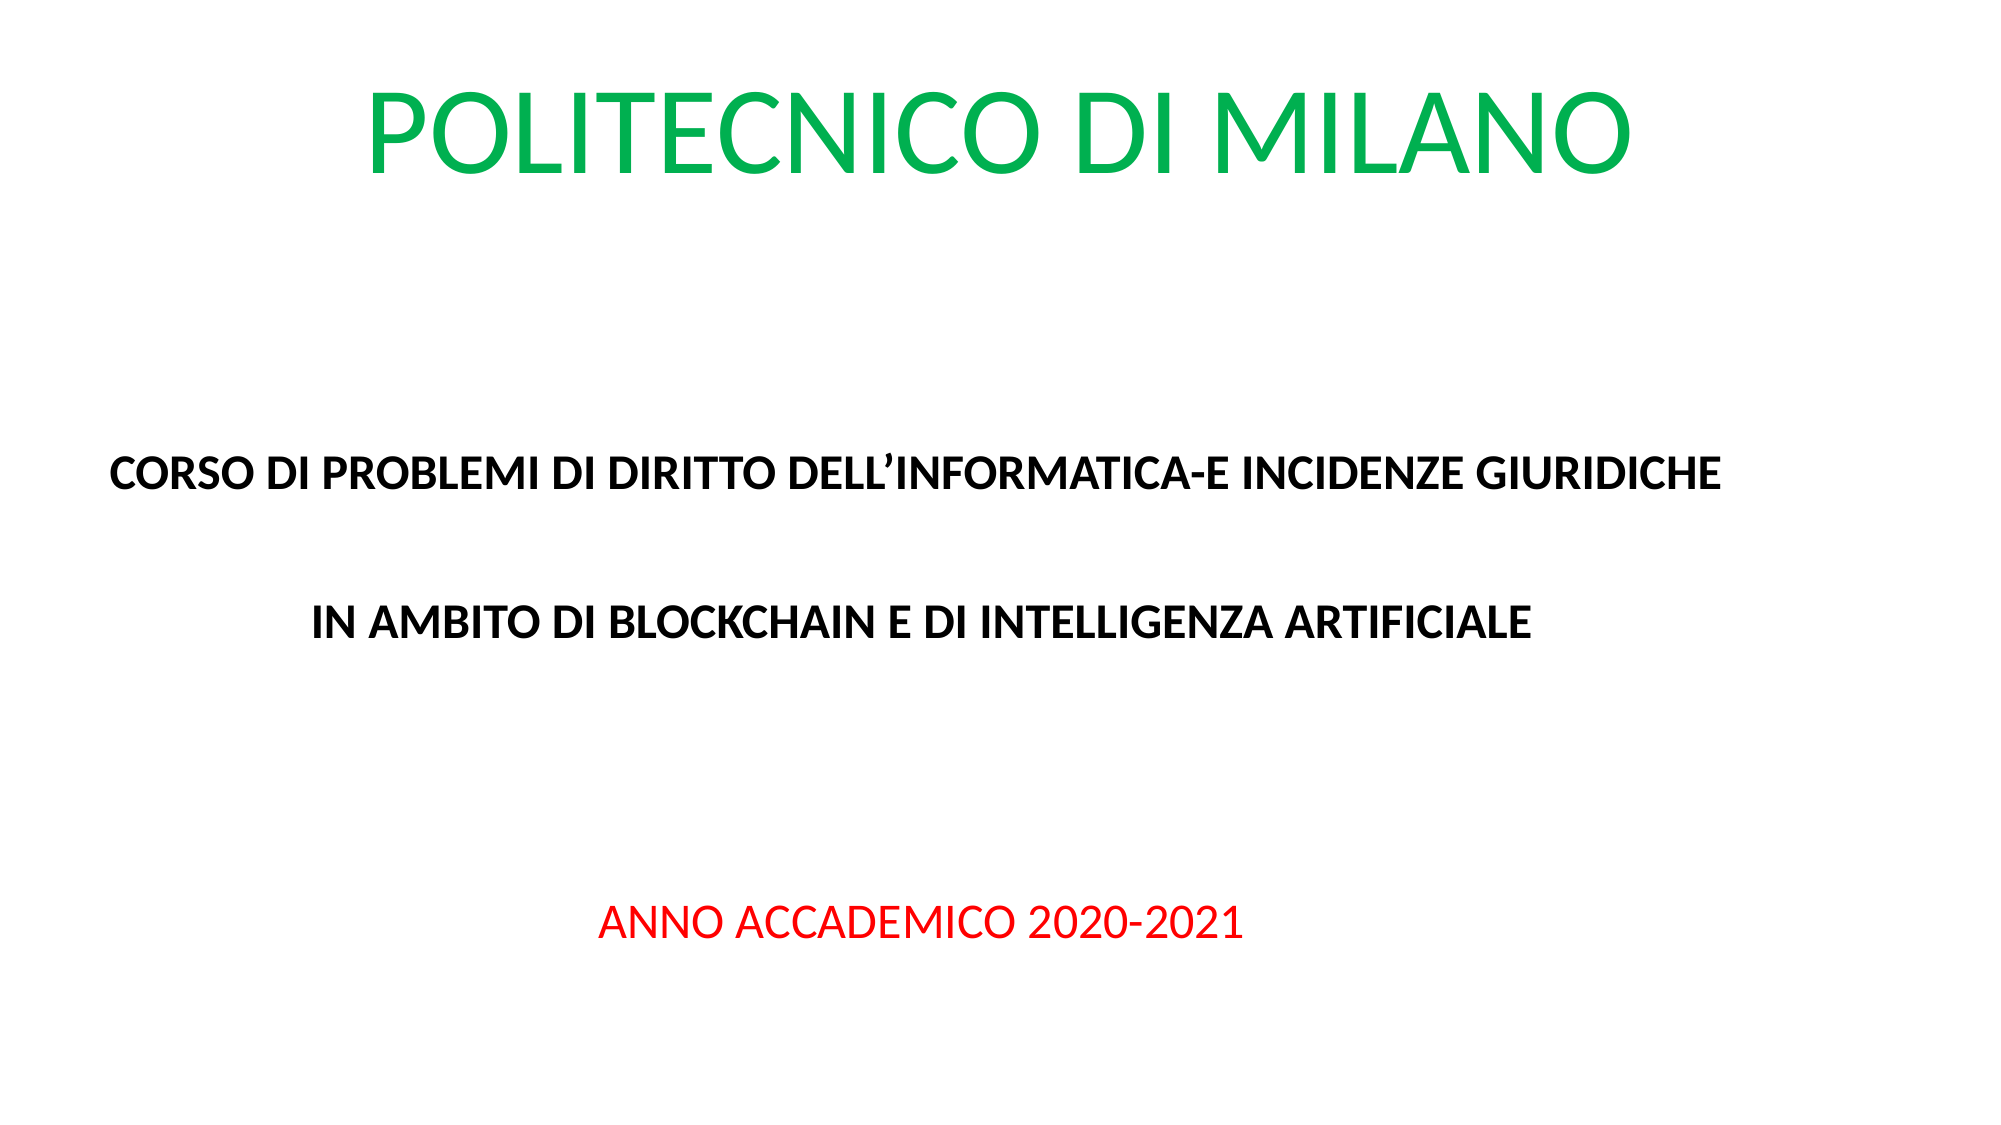

# POLITECNICO DI MILANO

CORSO DI PROBLEMI DI DIRITTO DELL’INFORMATICA-E INCIDENZE GIURIDICHE

IN AMBITO DI BLOCKCHAIN E DI INTELLIGENZA ARTIFICIALE

ANNO ACCADEMICO 2020-2021